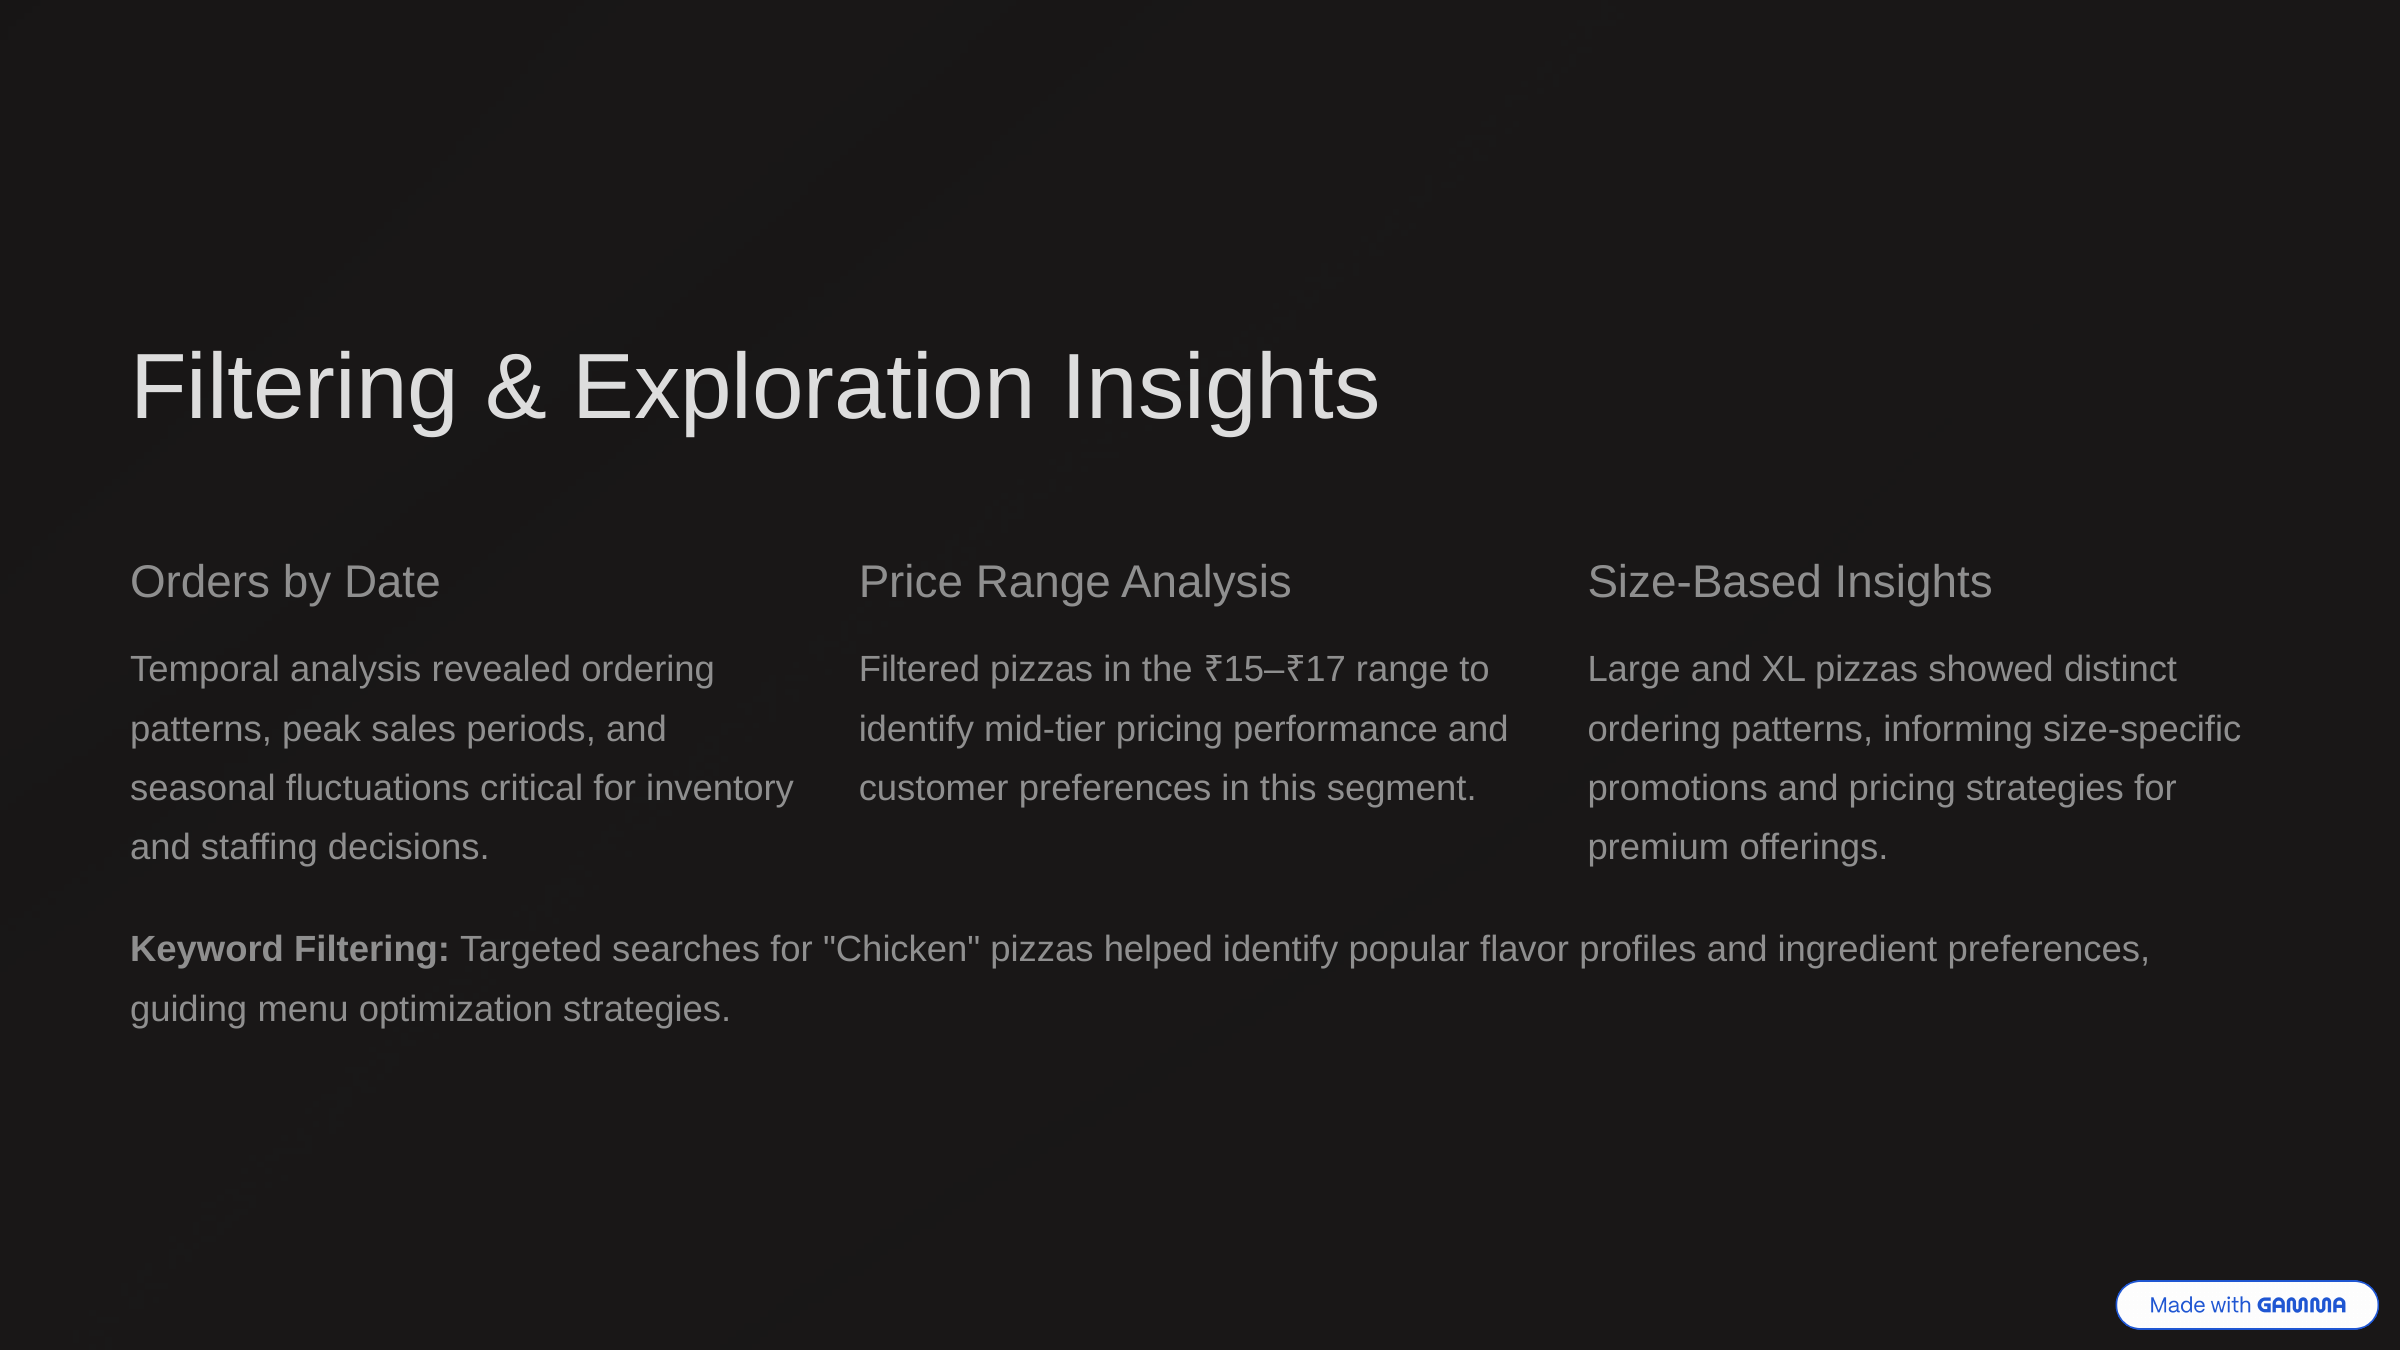

Filtering & Exploration Insights
Orders by Date
Price Range Analysis
Size-Based Insights
Temporal analysis revealed ordering patterns, peak sales periods, and seasonal fluctuations critical for inventory and staffing decisions.
Filtered pizzas in the ₹15–₹17 range to identify mid-tier pricing performance and customer preferences in this segment.
Large and XL pizzas showed distinct ordering patterns, informing size-specific promotions and pricing strategies for premium offerings.
Keyword Filtering: Targeted searches for "Chicken" pizzas helped identify popular flavor profiles and ingredient preferences, guiding menu optimization strategies.